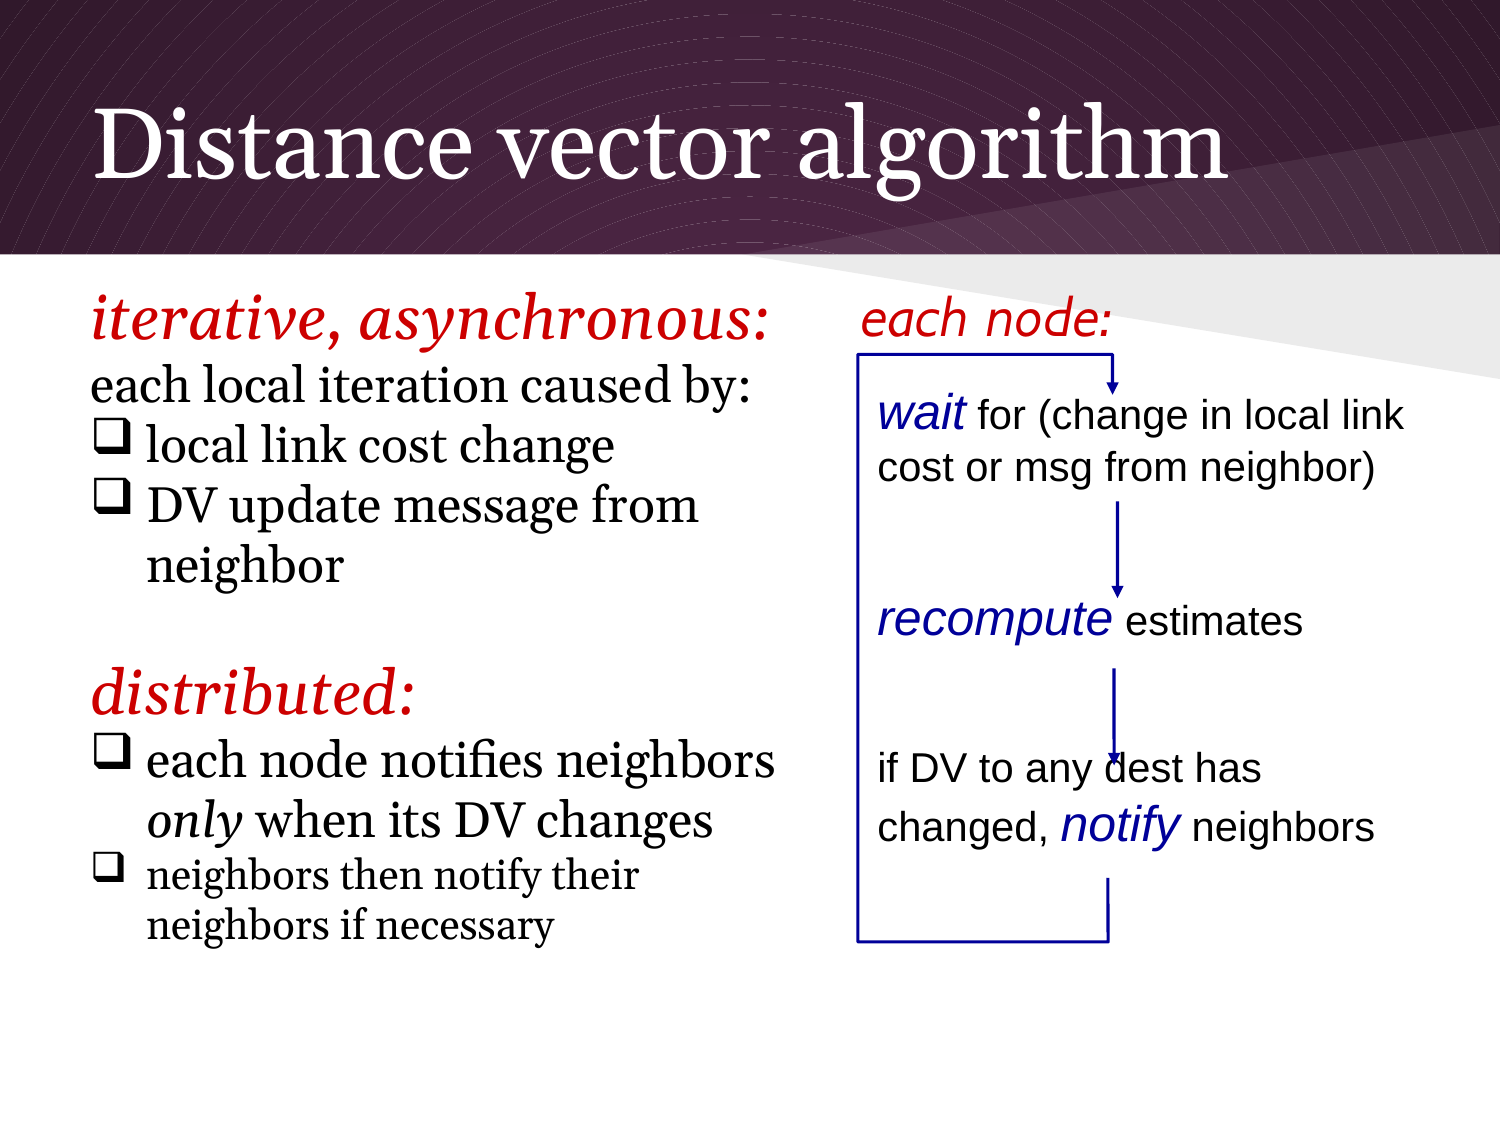

# Distance vector algorithm
iterative, asynchronous: each local iteration caused by:
local link cost change
DV update message from neighbor

distributed:
each node notifies neighbors only when its DV changes
neighbors then notify their neighbors if necessary
each node:

wait for (change in local link cost or msg from neighbor)

recompute estimates

if DV to any dest has changed, notify neighbors